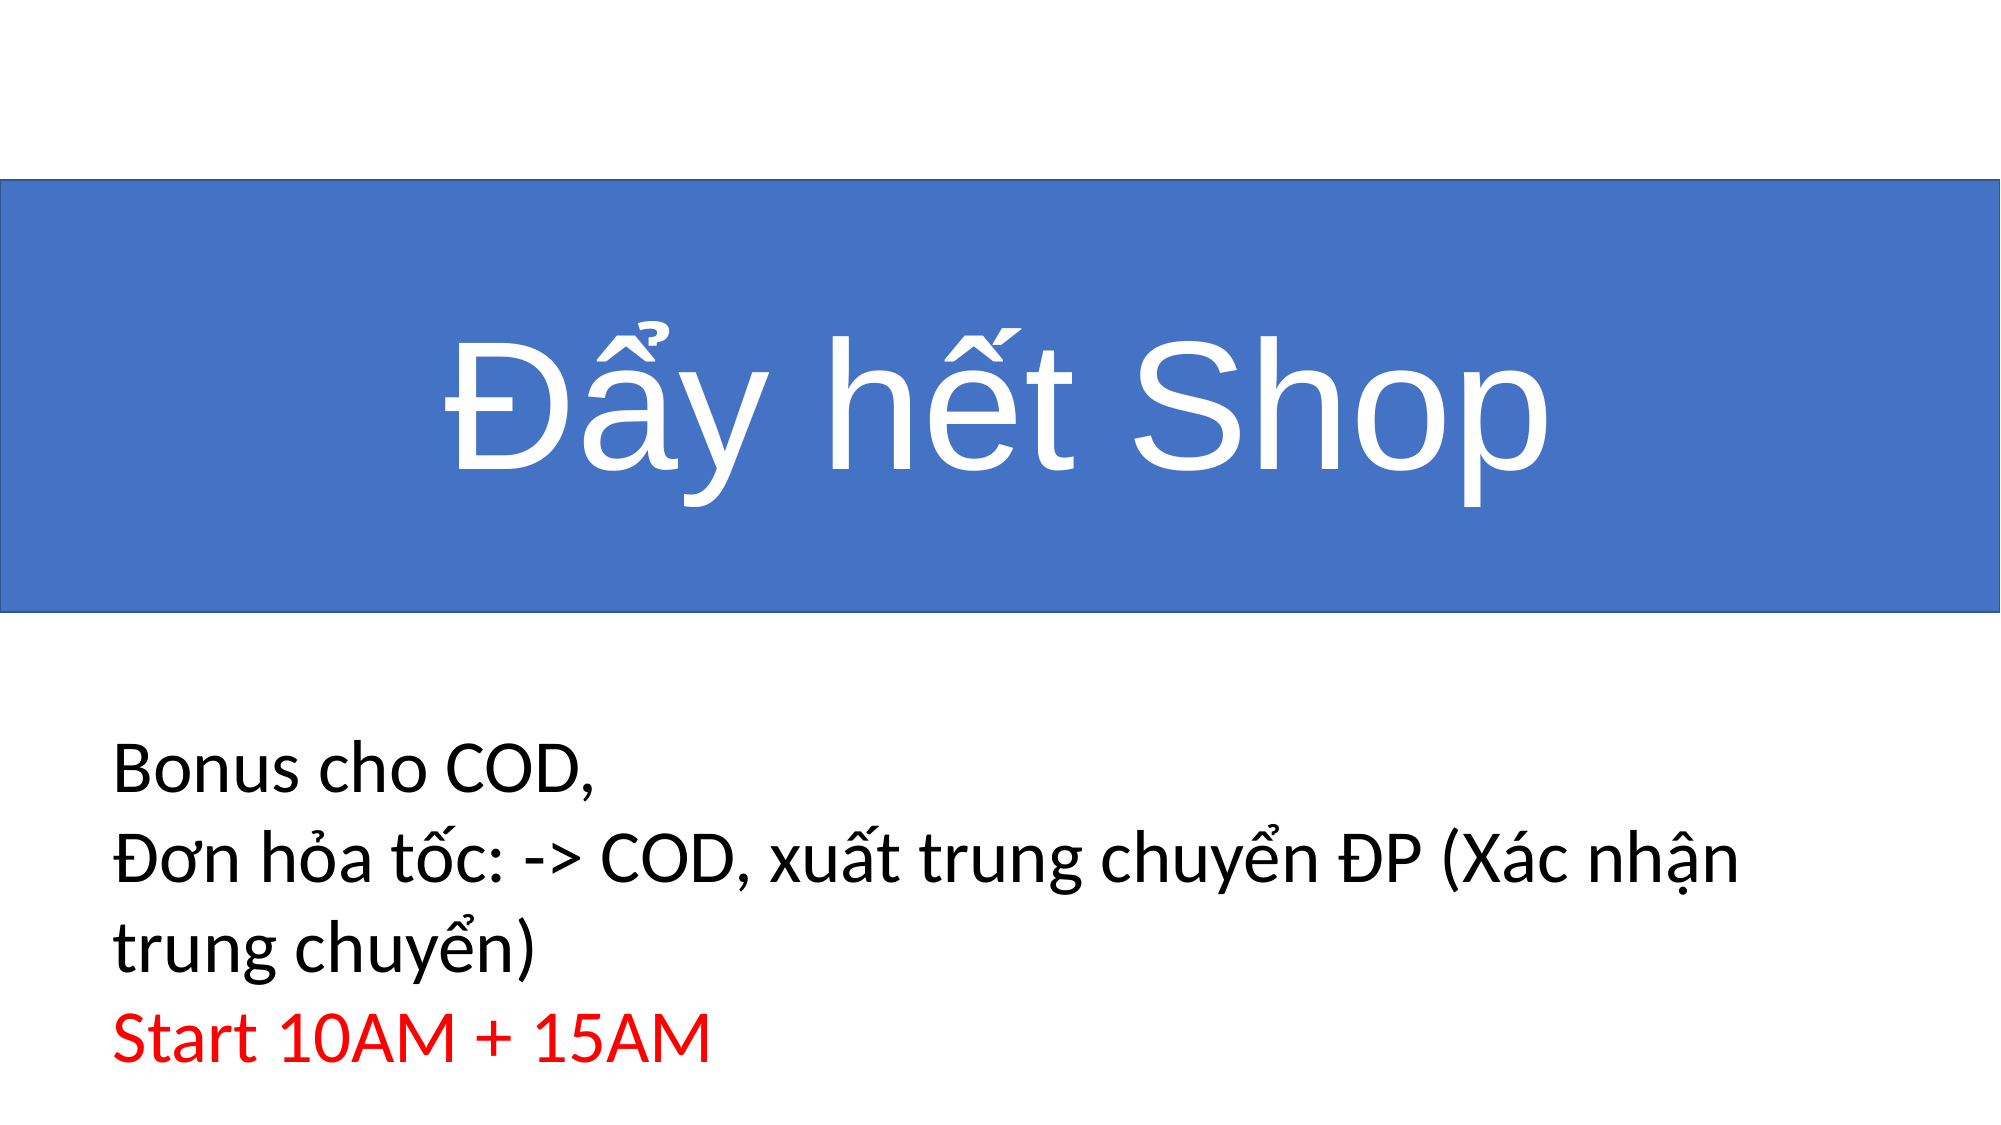

Đẩy hết Shop
Bonus cho COD,
Đơn hỏa tốc: -> COD, xuất trung chuyển ĐP (Xác nhận trung chuyển)
Start 10AM + 15AM